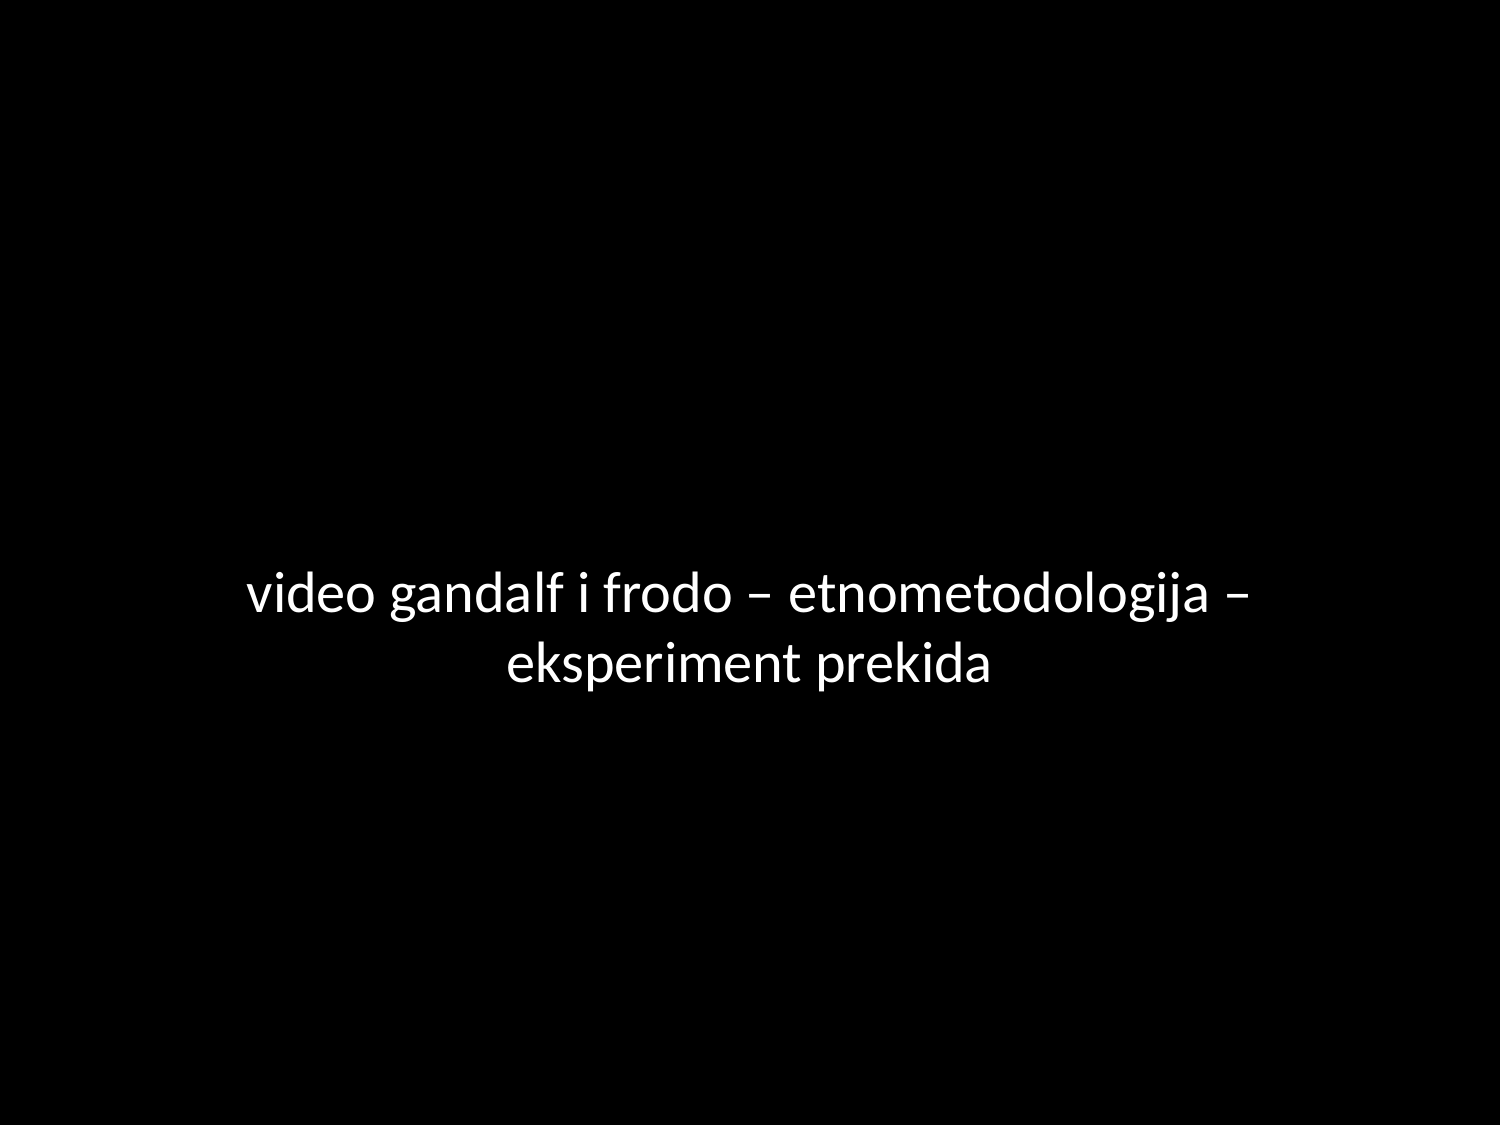

video gandalf i frodo – etnometodologija – eksperiment prekida